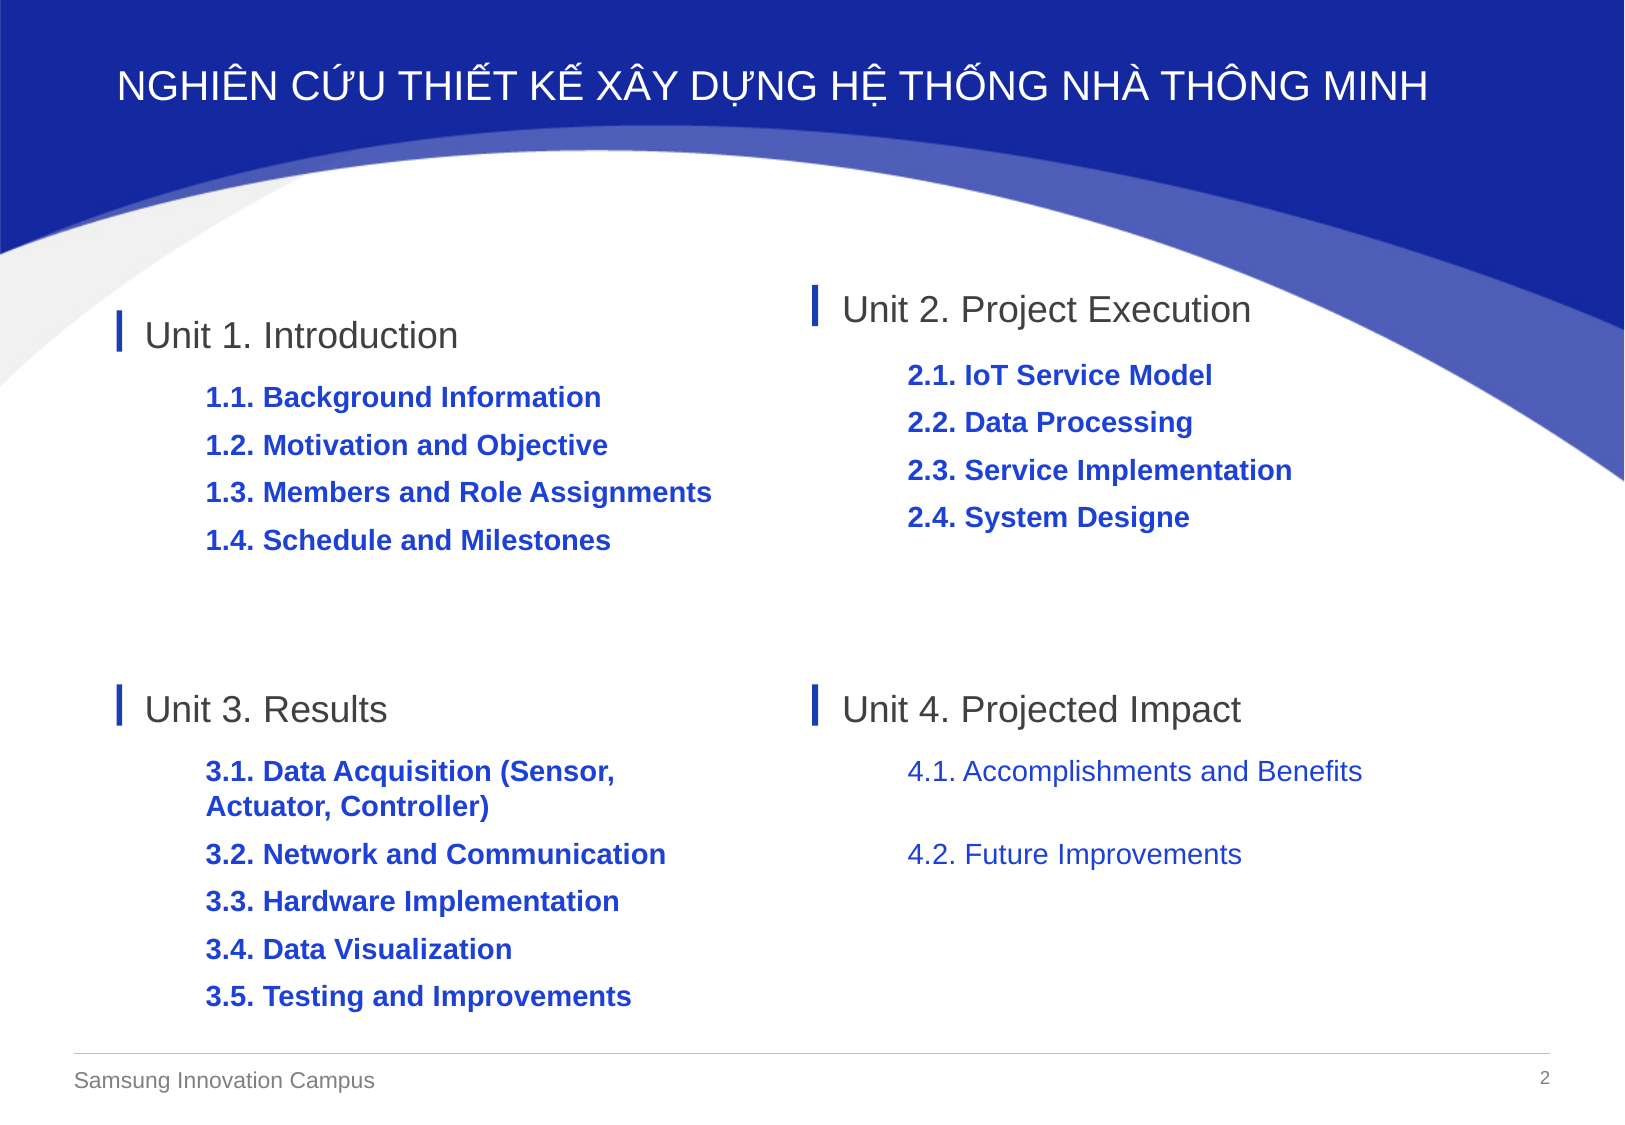

NGHIÊN CỨU THIẾT KẾ XÂY DỰNG HỆ THỐNG NHÀ THÔNG MINH

Unit 2. Project Execution
2.1. IoT Service Model
2.2. Data Processing
2.3. Service Implementation
2.4. System Designe

Unit 1. Introduction
1.1. Background Information
1.2. Motivation and Objective
1.3. Members and Role Assignments
1.4. Schedule and Milestones

Unit 3. Results
3.1. Data Acquisition (Sensor, Actuator, Controller)
3.2. Network and Communication
3.3. Hardware Implementation
3.4. Data Visualization
3.5. Testing and Improvements

Unit 4. Projected Impact
4.1. Accomplishments and Benefits
4.2. Future Improvements